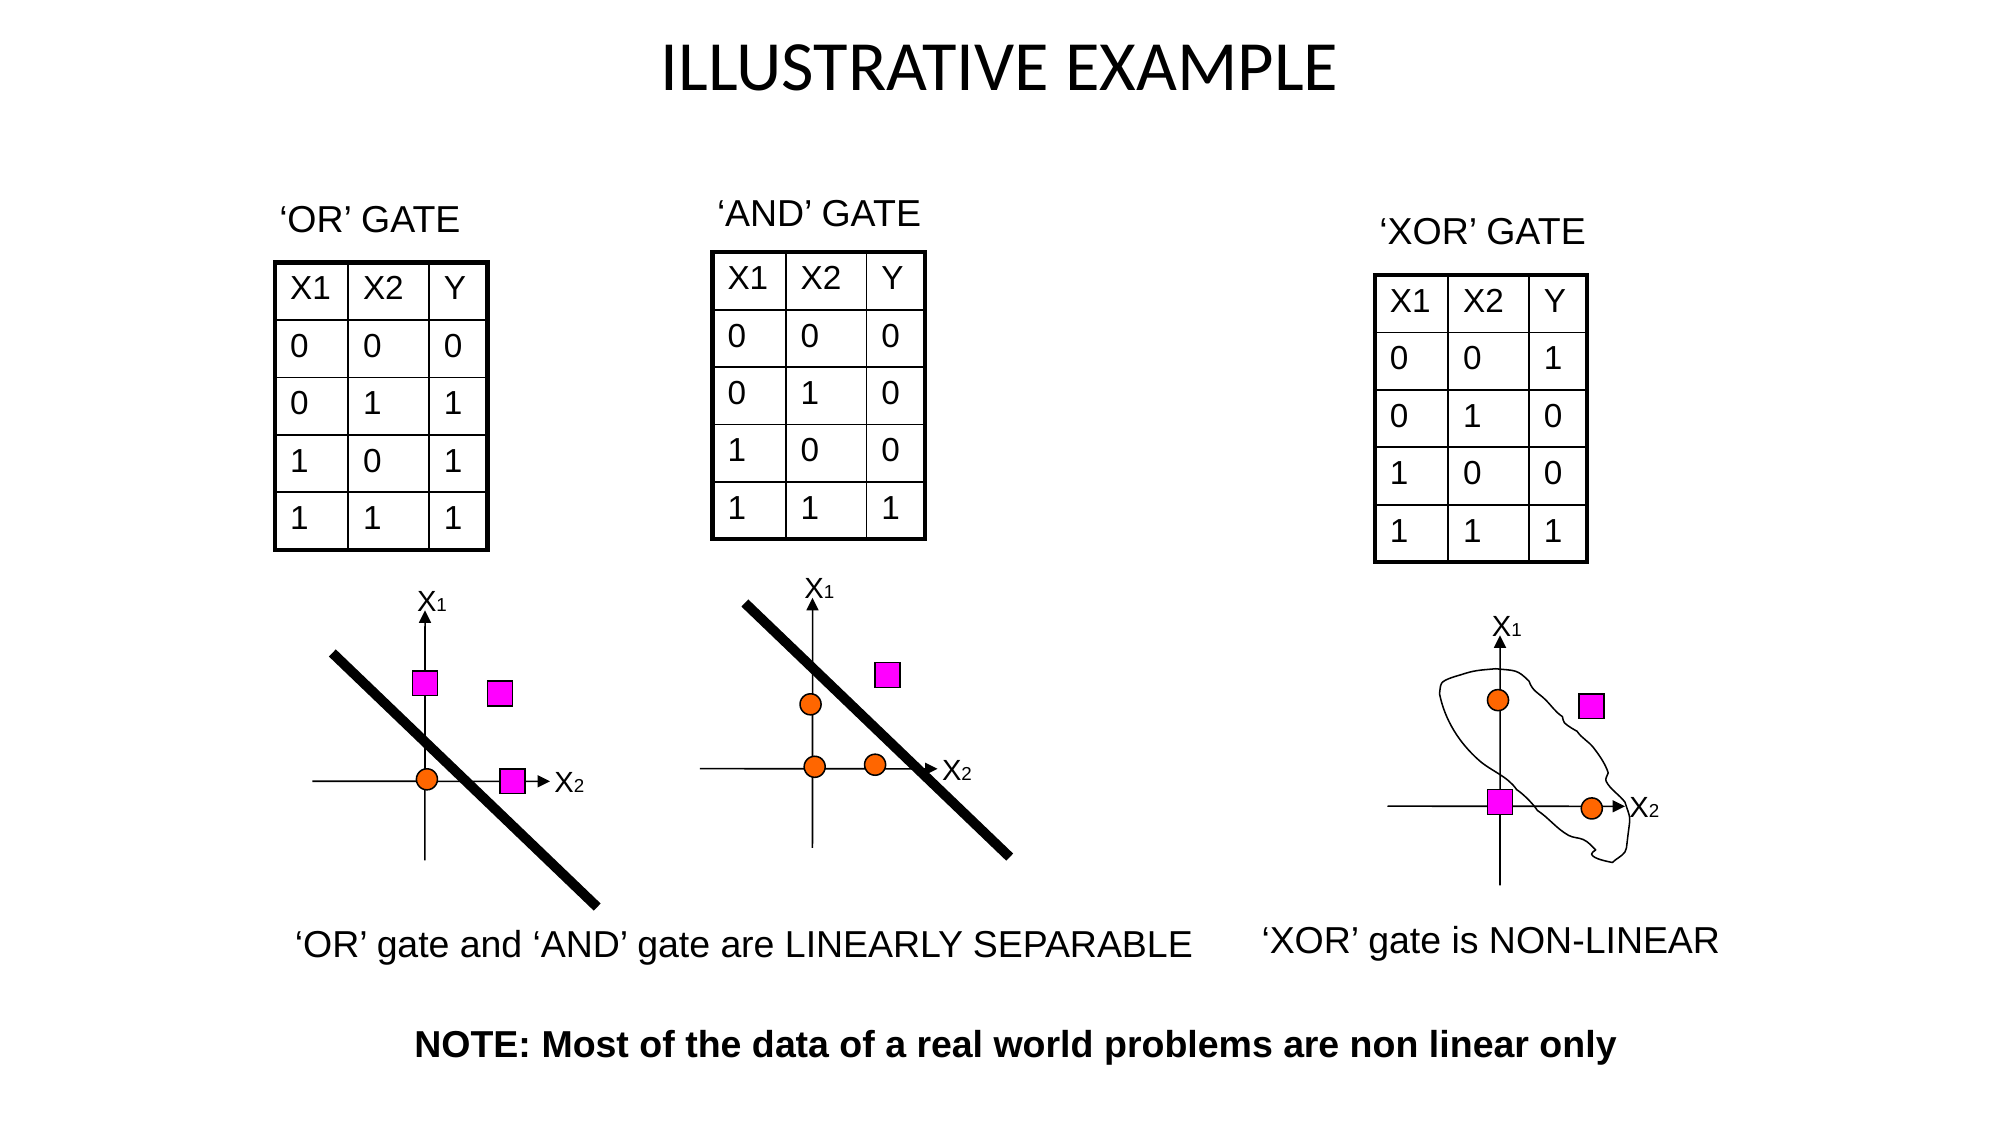

ILLUSTRATIVE EXAMPLE
‘AND’ GATE
‘OR’ GATE
‘XOR’ GATE
| X1 | X2 | Y |
| --- | --- | --- |
| 0 | 0 | 0 |
| 0 | 1 | 0 |
| 1 | 0 | 0 |
| 1 | 1 | 1 |
| X1 | X2 | Y |
| --- | --- | --- |
| 0 | 0 | 0 |
| 0 | 1 | 1 |
| 1 | 0 | 1 |
| 1 | 1 | 1 |
| X1 | X2 | Y |
| --- | --- | --- |
| 0 | 0 | 1 |
| 0 | 1 | 0 |
| 1 | 0 | 0 |
| 1 | 1 | 1 |
X1
X1

X2

X2

X1

X2

‘XOR’ gate is NON-LINEAR
‘OR’ gate and ‘AND’ gate are LINEARLY SEPARABLE
NOTE: Most of the data of a real world problems are non linear only